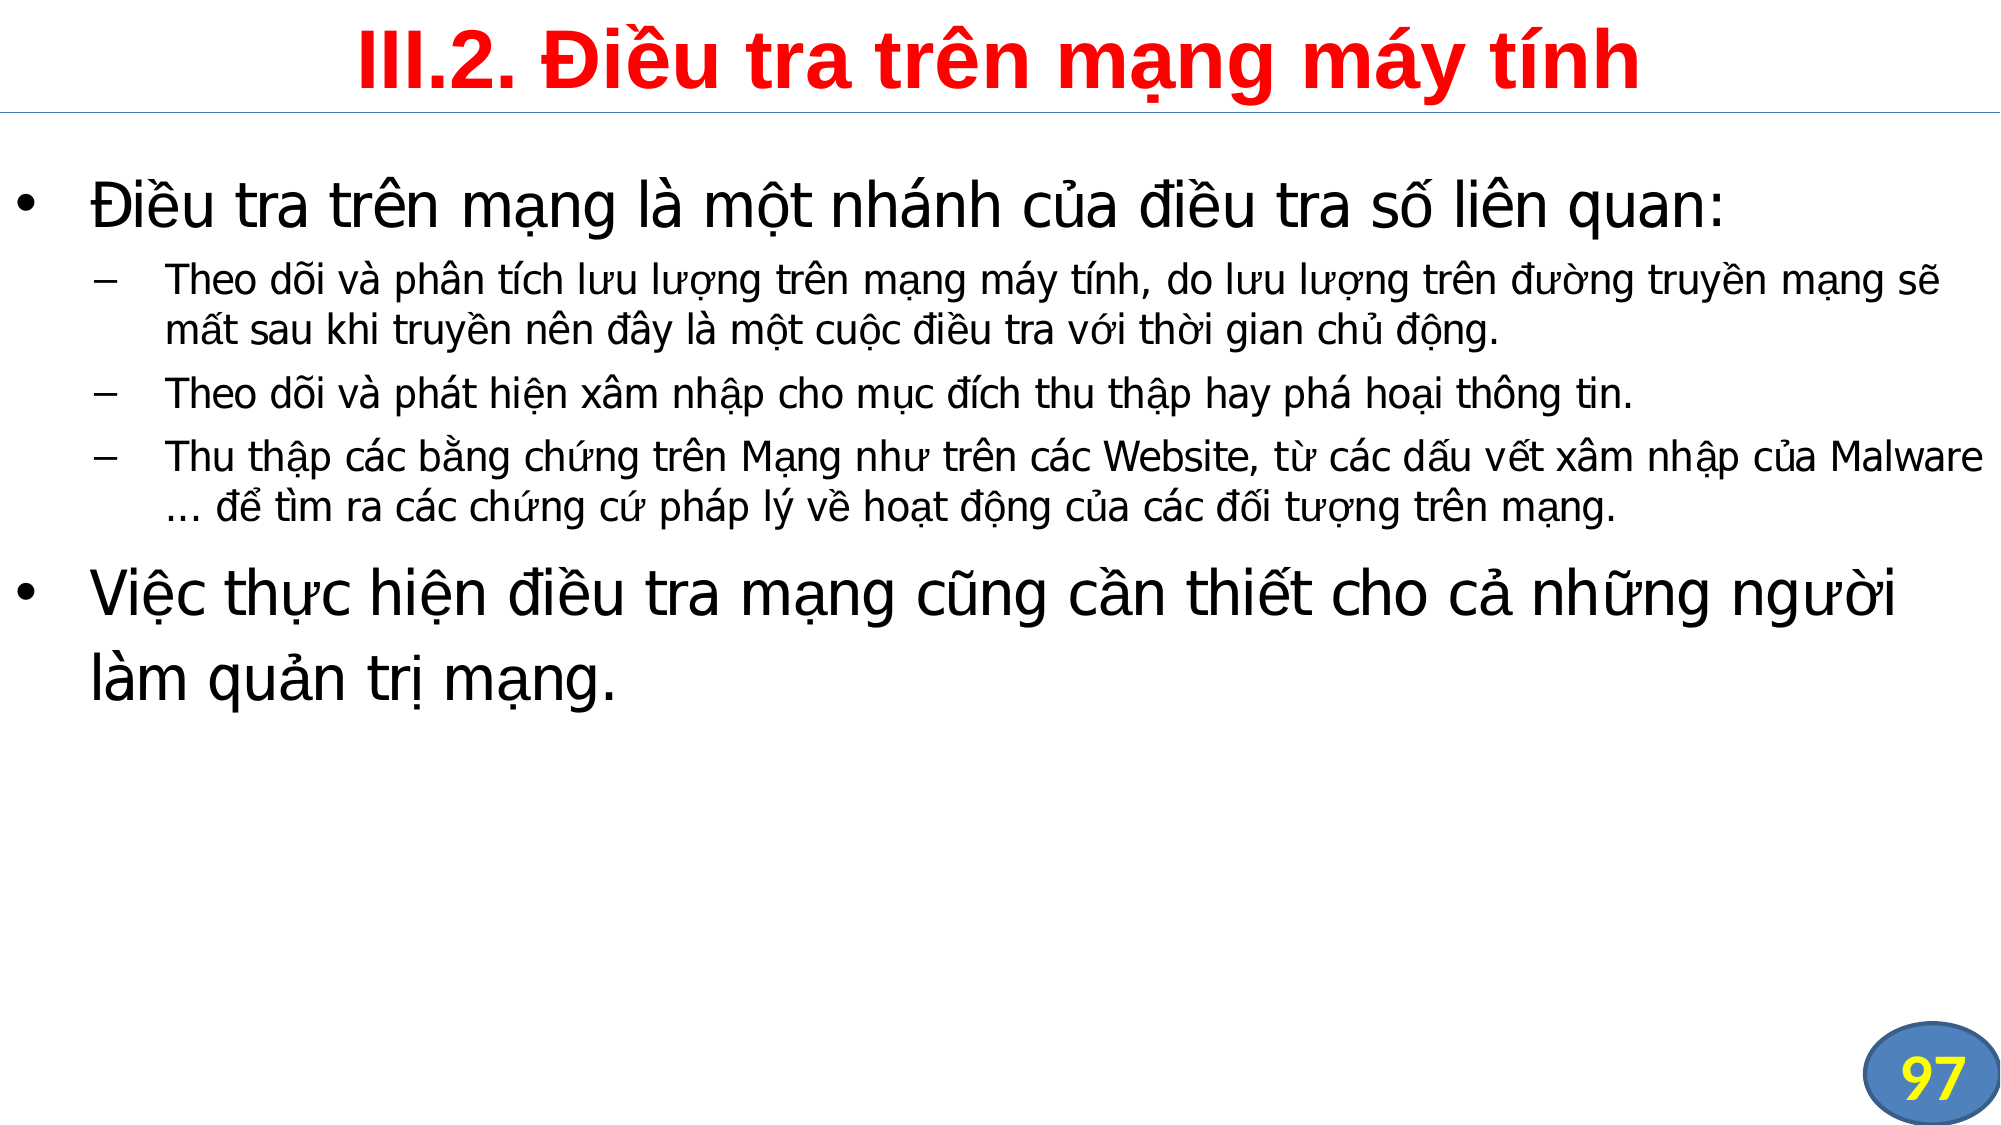

# III.2. Điều tra trên mạng máy tính
Điều tra trên mạng là một nhánh của điều tra số liên quan:
Theo dõi và phân tích lưu lượng trên mạng máy tính, do lưu lượng trên đường truyền mạng sẽ mất sau khi truyền nên đây là một cuộc điều tra với thời gian chủ động.
Theo dõi và phát hiện xâm nhập cho mục đích thu thập hay phá hoại thông tin.
Thu thập các bằng chứng trên Mạng như trên các Website, từ các dấu vết xâm nhập của Malware ... để tìm ra các chứng cứ pháp lý về hoạt động của các đối tượng trên mạng.
Việc thực hiện điều tra mạng cũng cần thiết cho cả những người làm quản trị mạng.
97